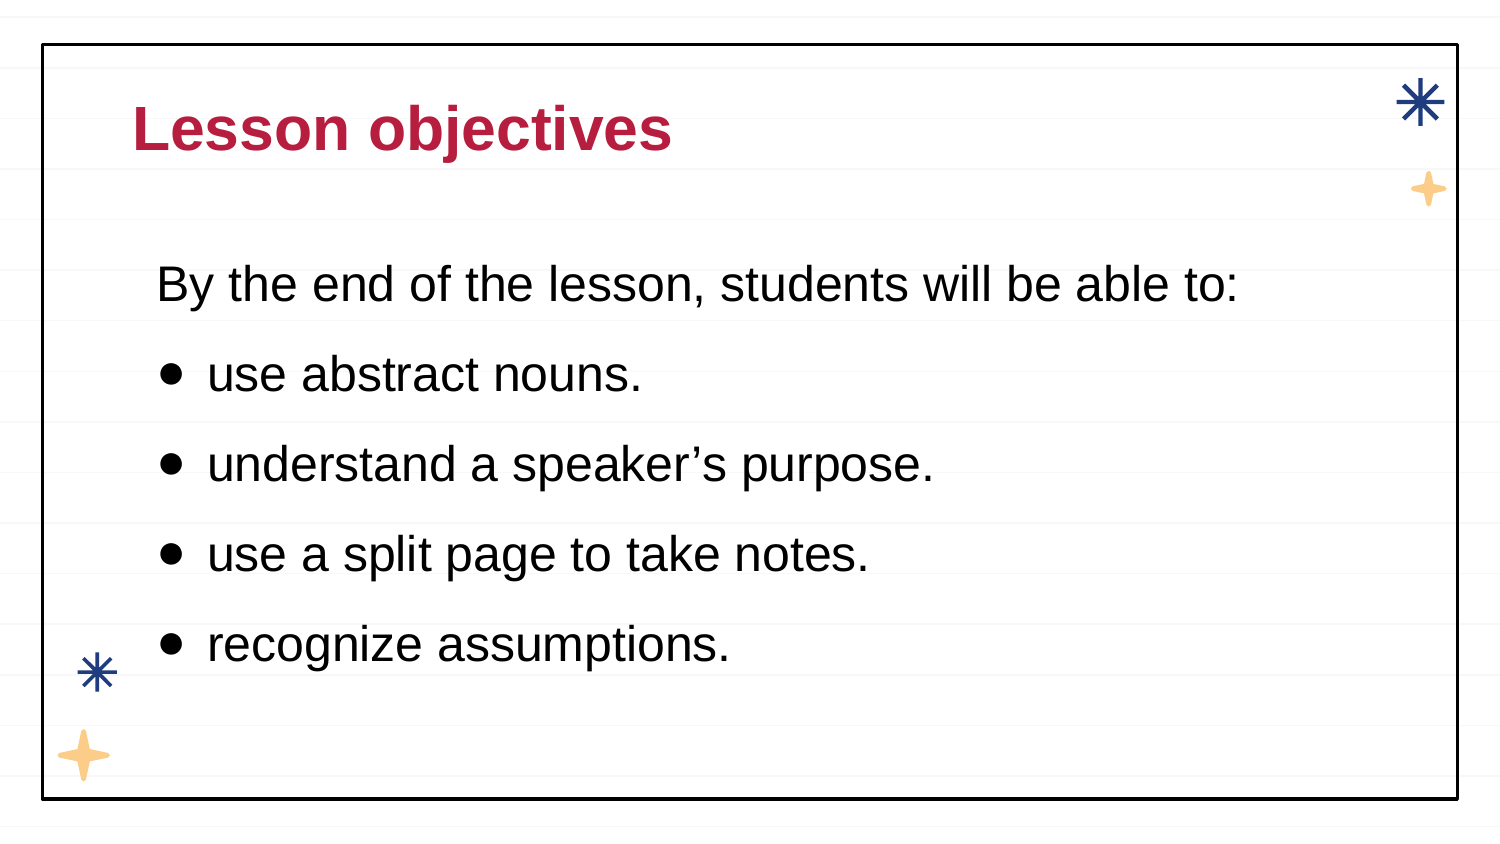

# Lesson objectives
By the end of the lesson, students will be able to:
use abstract nouns.
understand a speaker’s purpose.
use a split page to take notes.
recognize assumptions.